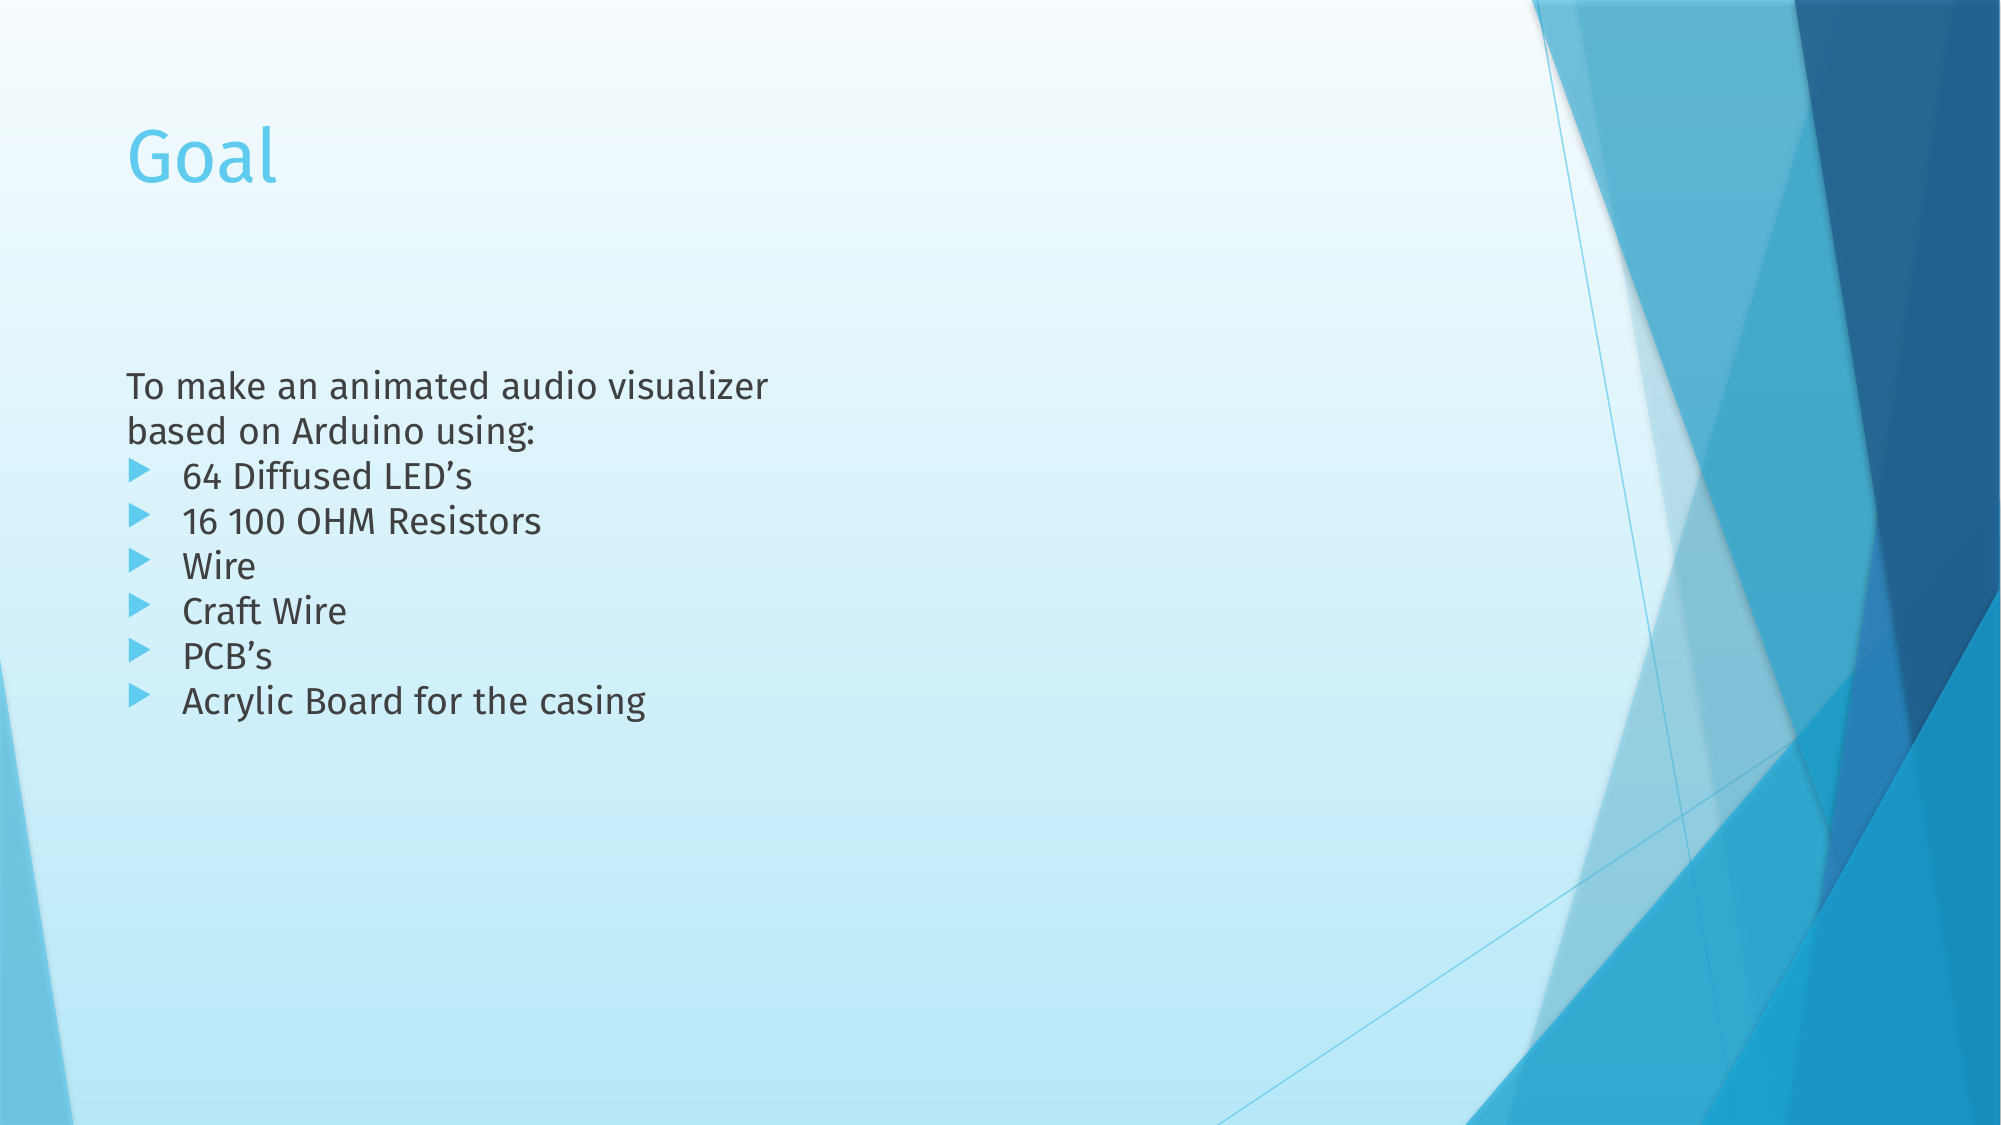

# Goal
To make an animated audio visualizer
based on Arduino using:
64 Diffused LED’s
16 100 OHM Resistors
Wire
Craft Wire
PCB’s
Acrylic Board for the casing